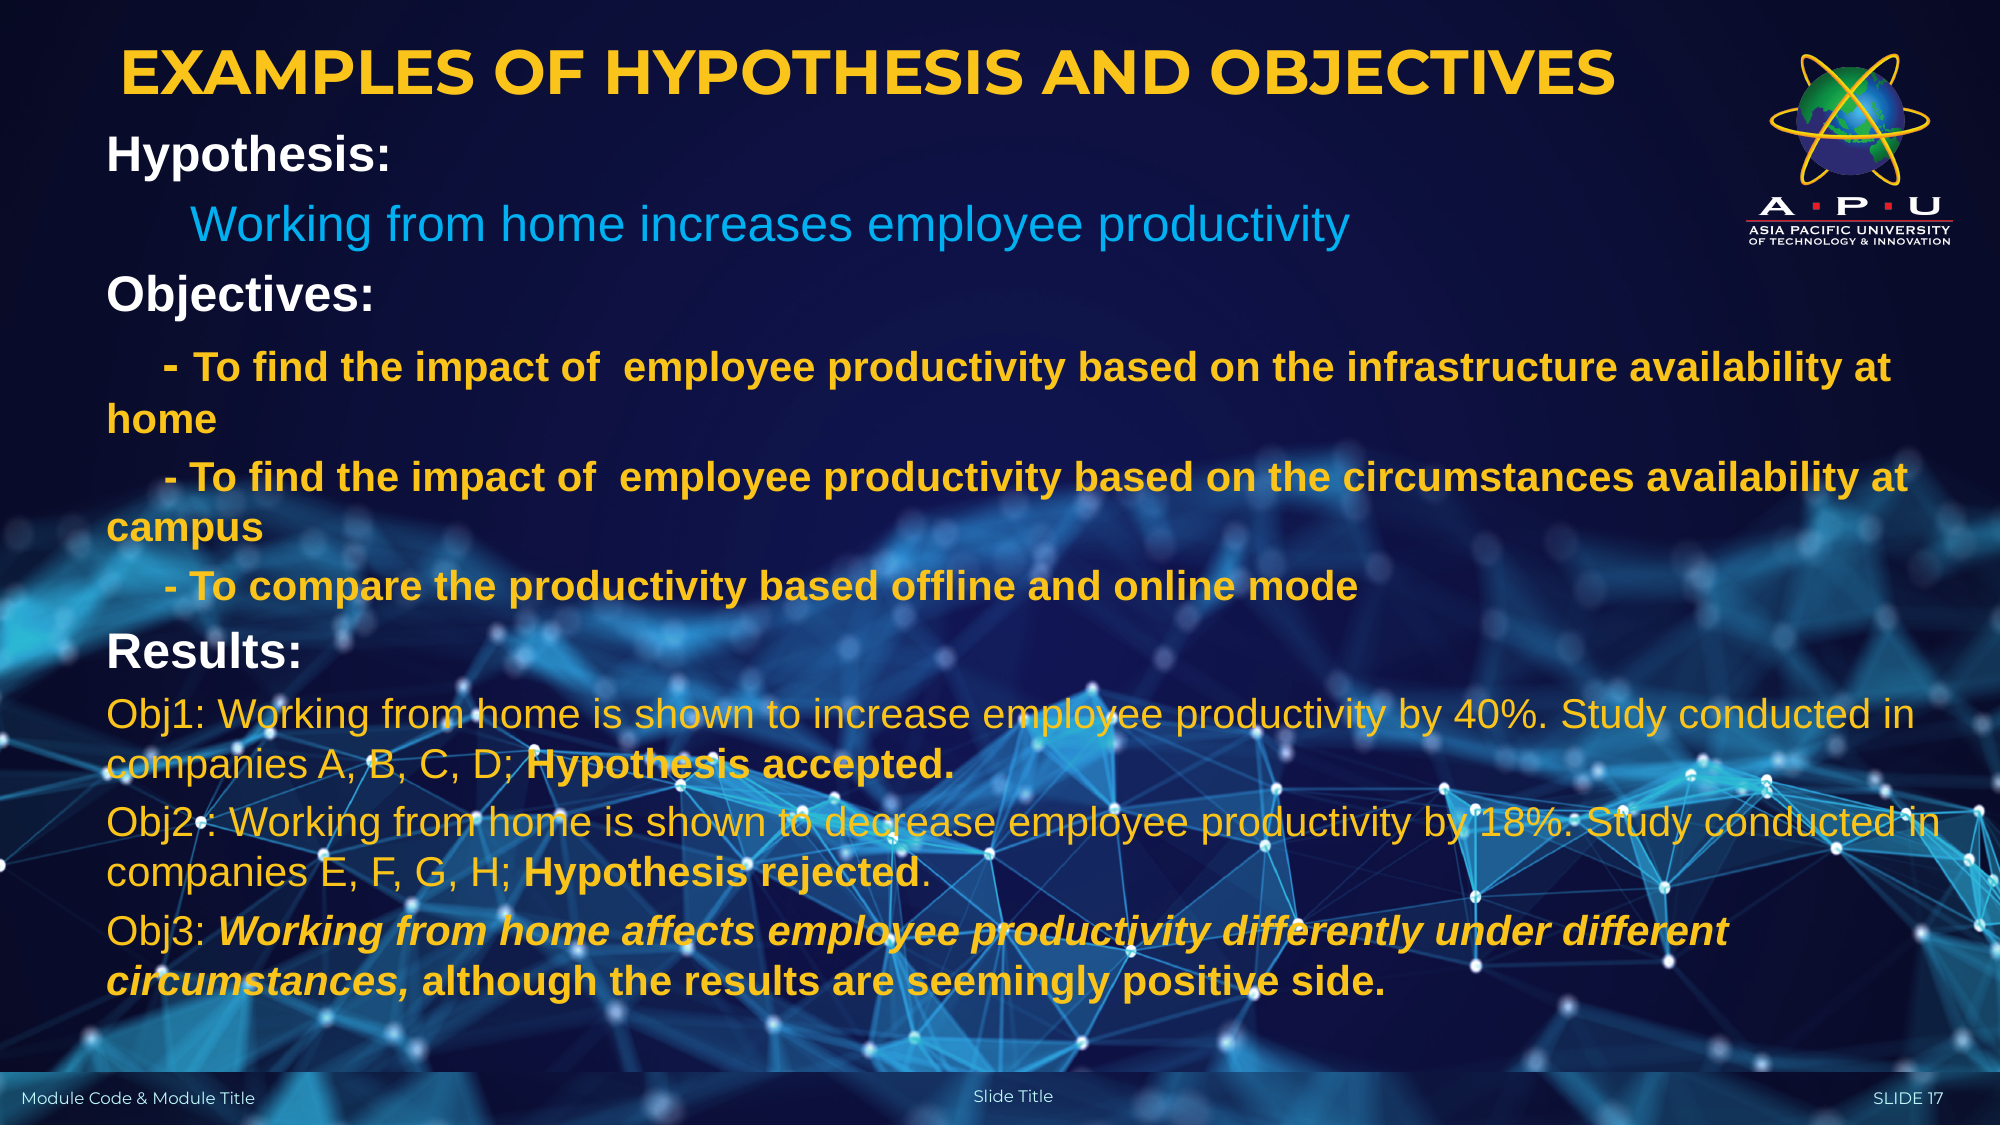

# Examples of Hypothesis and OBJECTIVES
Hypothesis:
      Working from home increases employee productivity
Objectives:
    - To find the impact of  employee productivity based on the infrastructure availability at home
     - To find the impact of  employee productivity based on the circumstances availability at campus
     - To compare the productivity based offline and online mode
Results:
Obj1: Working from home is shown to increase employee productivity by 40%. Study conducted in companies A, B, C, D; Hypothesis accepted.
Obj2 : Working from home is shown to decrease employee productivity by 18%. Study conducted in companies E, F, G, H; Hypothesis rejected.
Obj3: Working from home affects employee productivity differently under different circumstances, although the results are seemingly positive side.